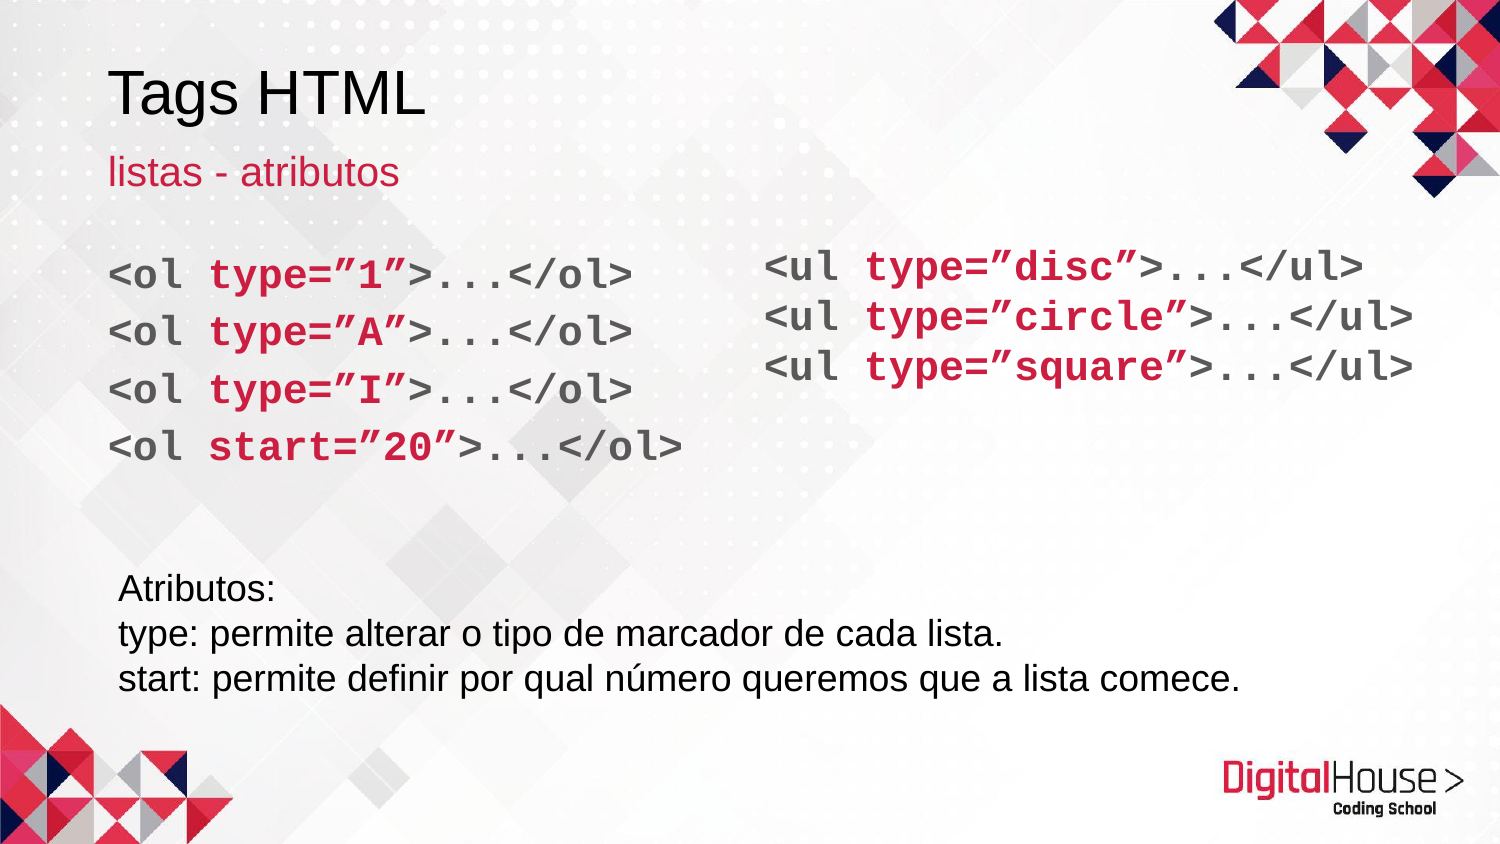

# Tags HTML
listas - atributos
<ol type=”1”>...</ol>
<ol type=”A”>...</ol>
<ol type=”I”>...</ol>
<ol start=”20”>...</ol>

<ul type=”disc”>...</ul>
<ul type=”circle”>...</ul>
<ul type=”square”>...</ul>

Atributos:
type: permite alterar o tipo de marcador de cada lista.
start: permite definir por qual número queremos que a lista comece.